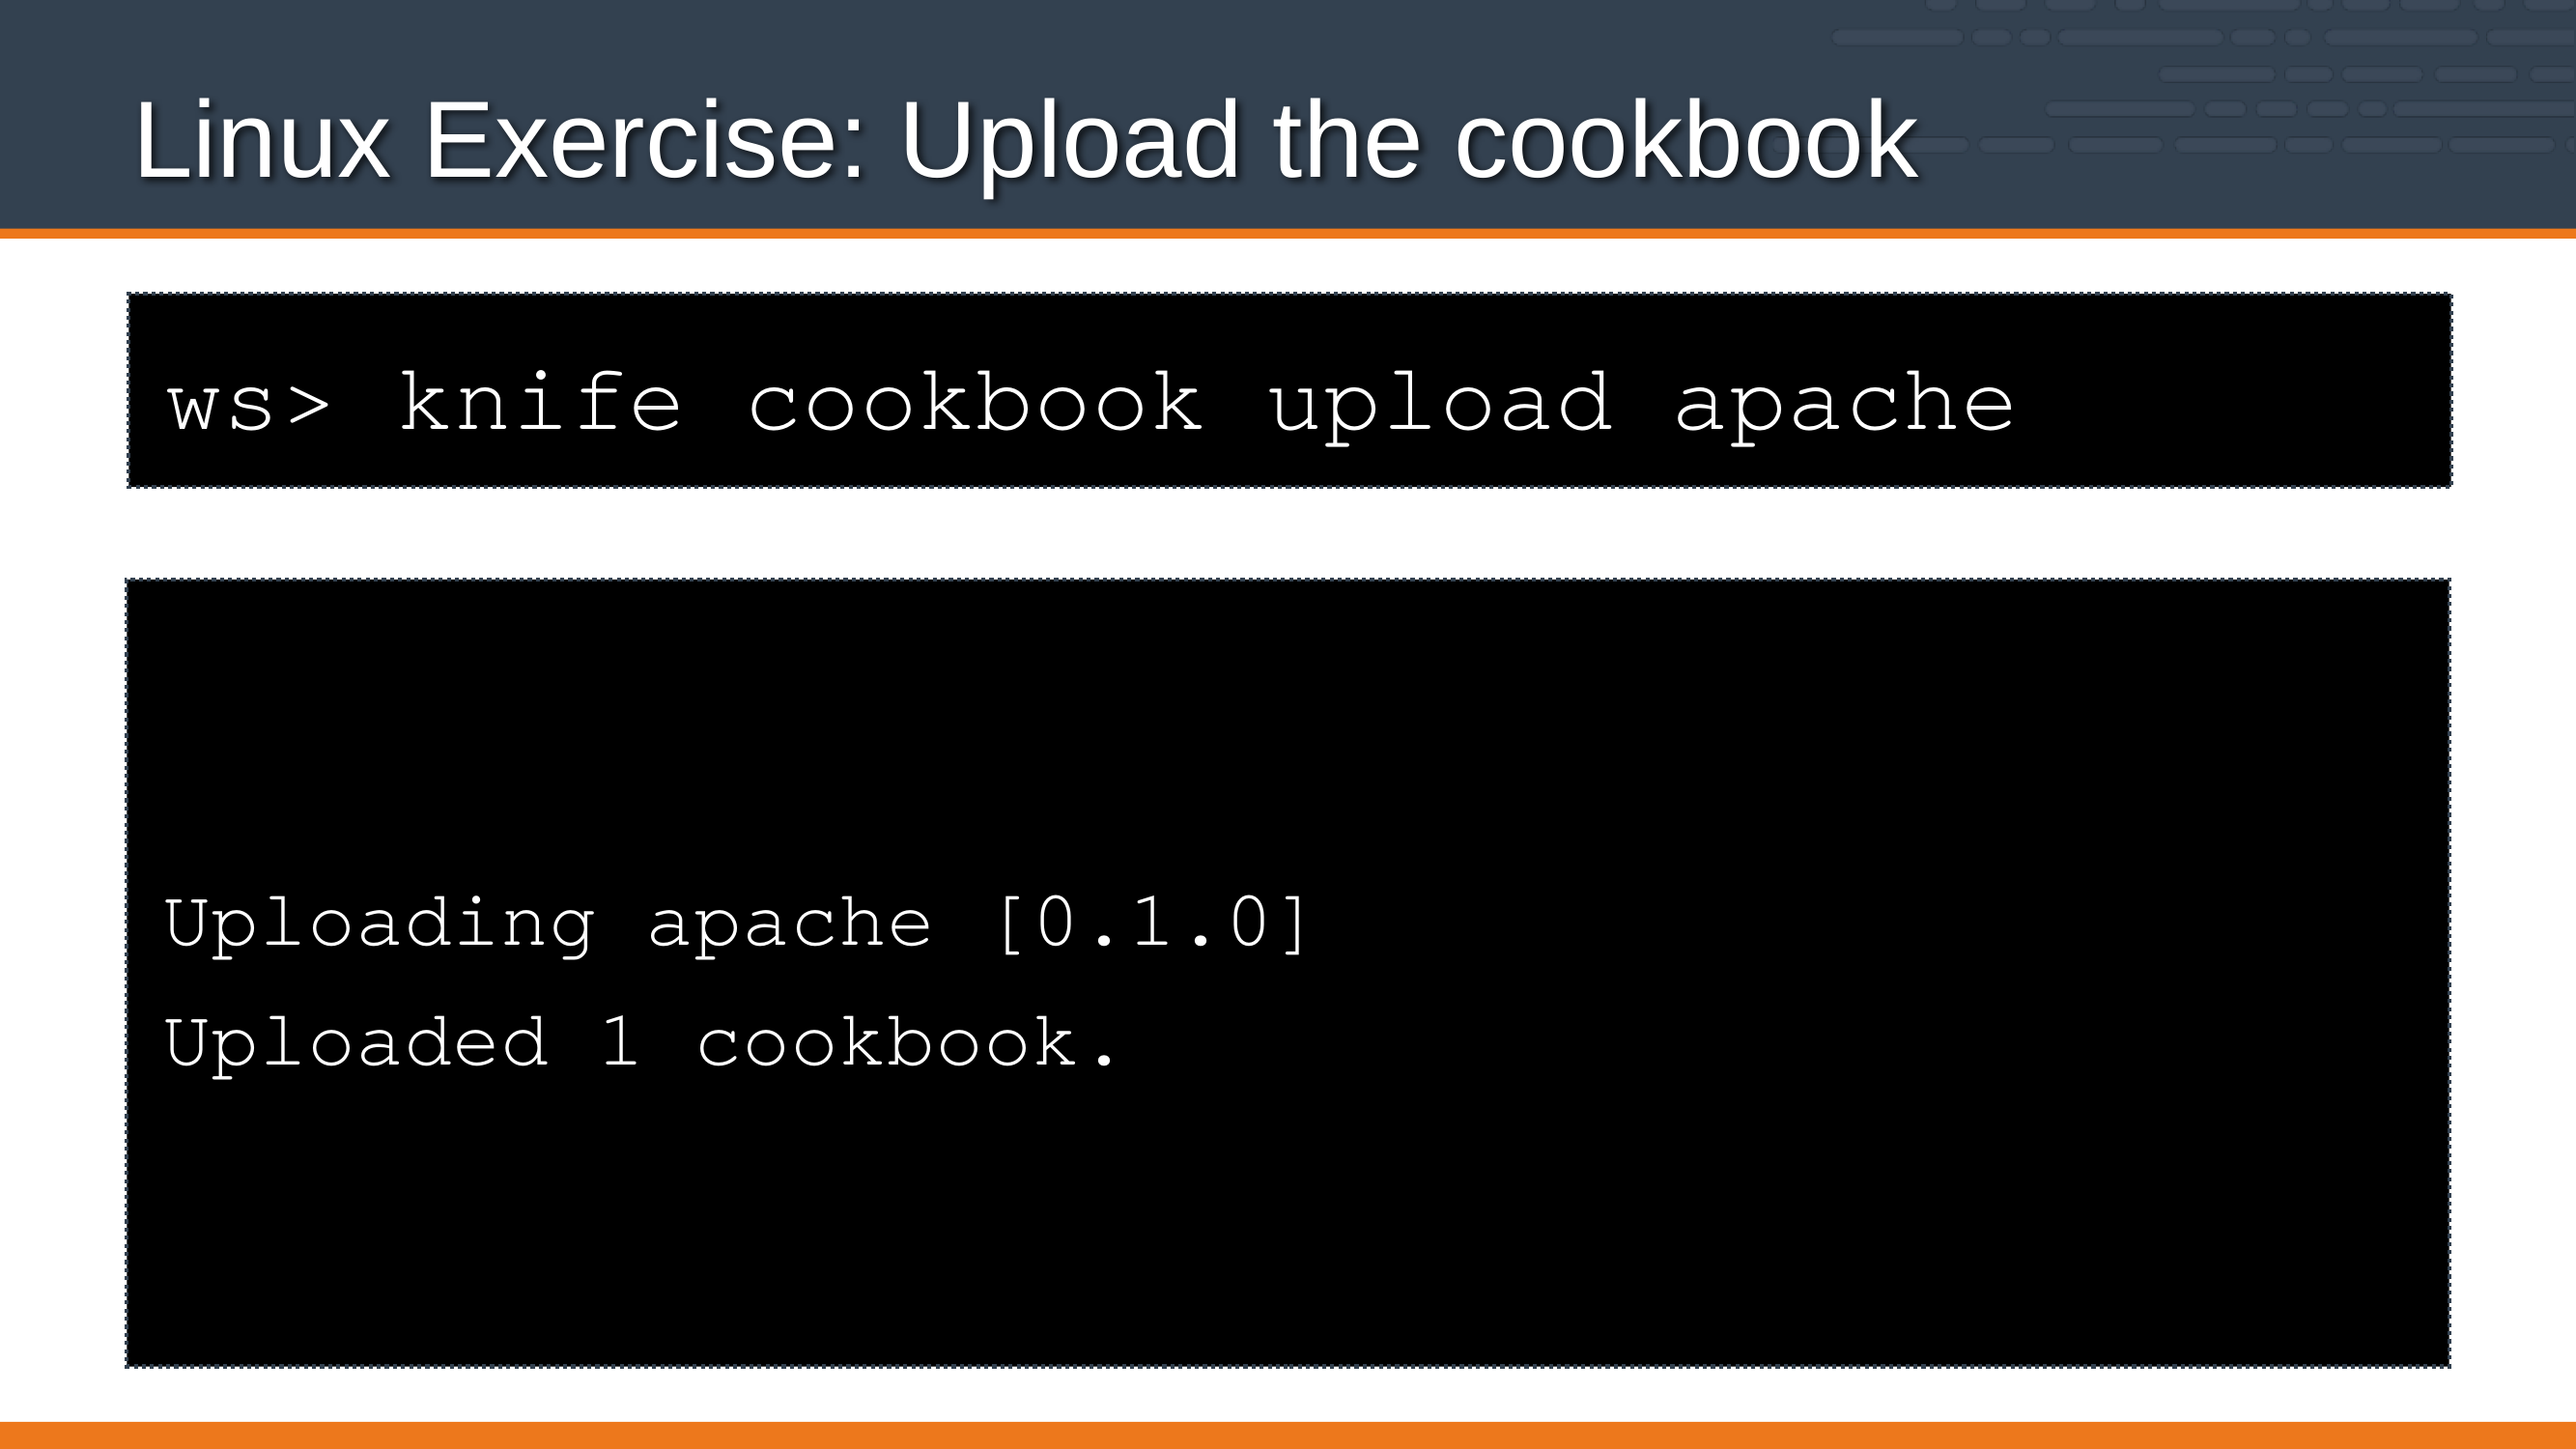

# Linux Exercise: Upload the cookbook
ws> knife cookbook upload apache
Uploading apache [0.1.0]
Uploaded 1 cookbook.